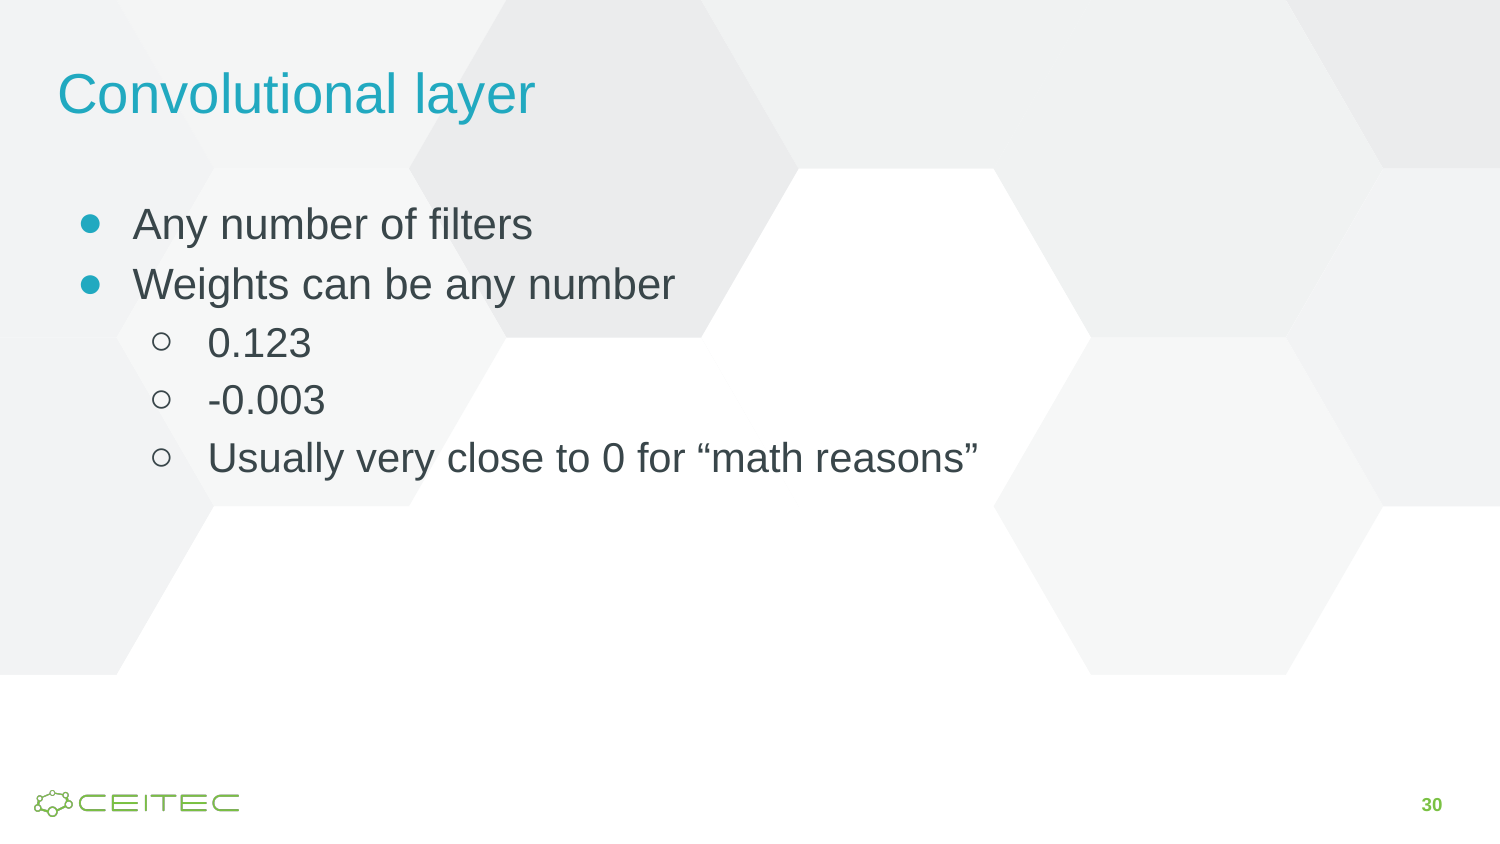

# Convolutional layer
Any number of filters
Weights can be any number
0.123
-0.003
Usually very close to 0 for “math reasons”

30